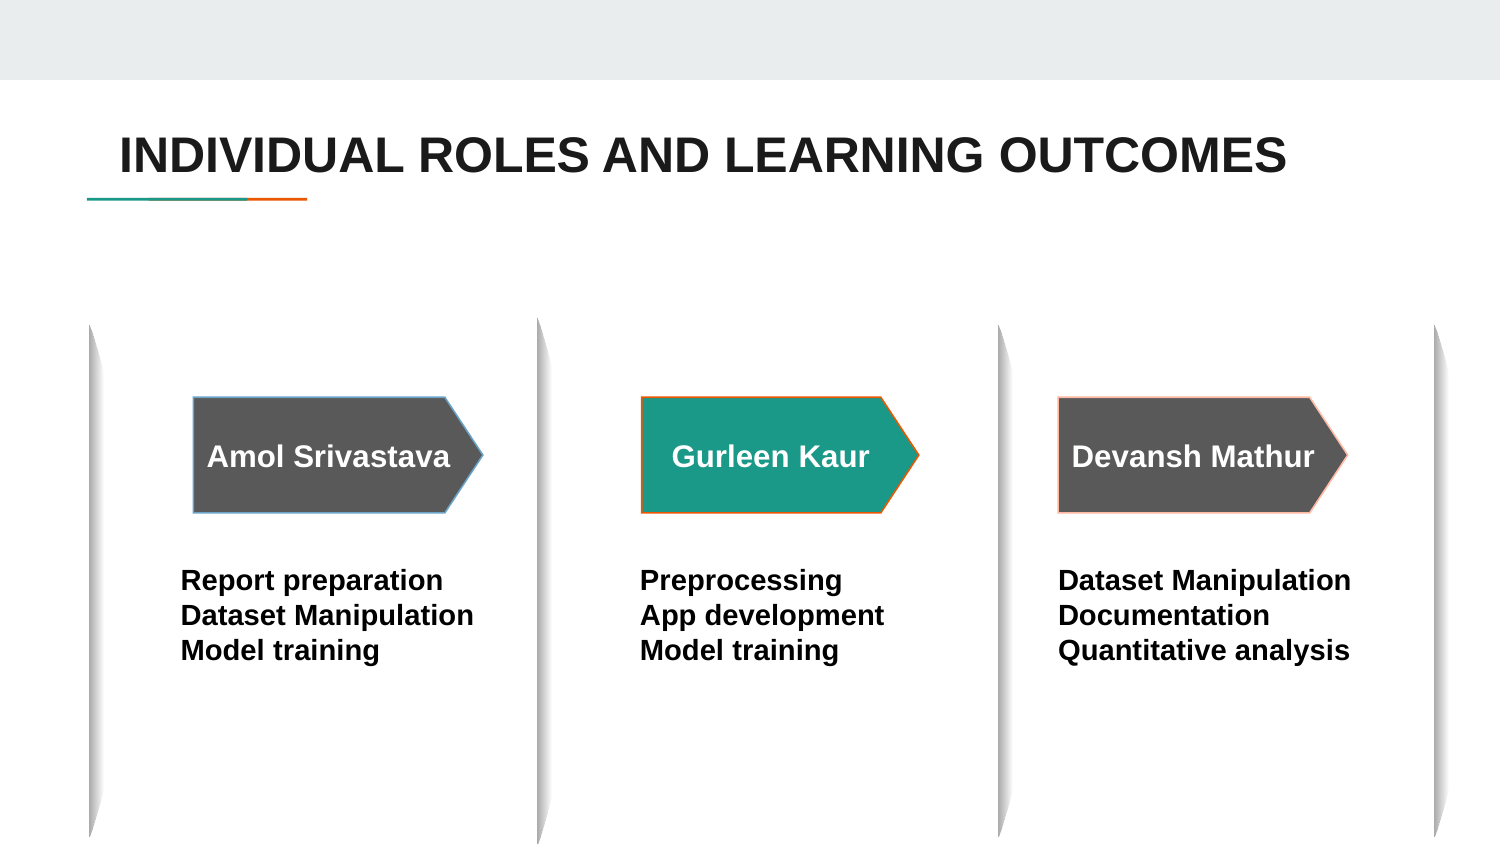

# INDIVIDUAL ROLES AND LEARNING OUTCOMES

Amol Srivastava
Devansh Mathur
Gurleen Kaur
Report preparation
Dataset Manipulation
Model training
Preprocessing
App development
Model training
Dataset Manipulation
Documentation
Quantitative analysis